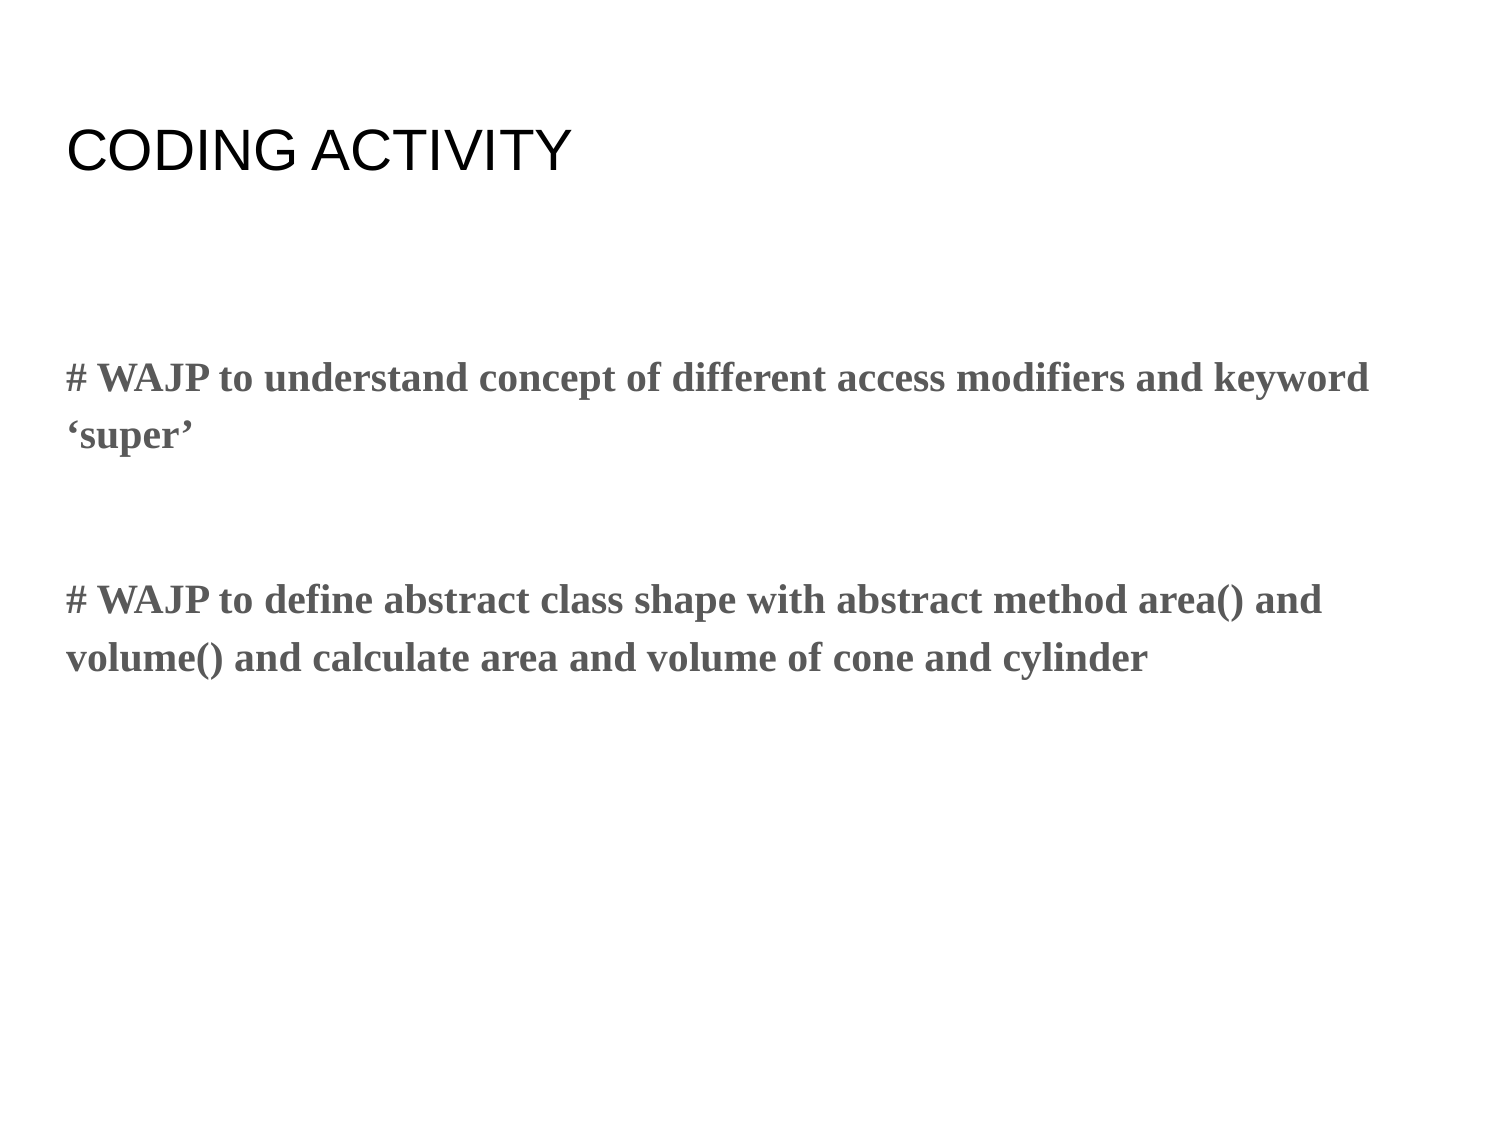

# CODING ACTIVITY

# WAJP to understand concept of different access modifiers and keyword ‘super’

# WAJP to define abstract class shape with abstract method area() and volume() and calculate area and volume of cone and cylinder